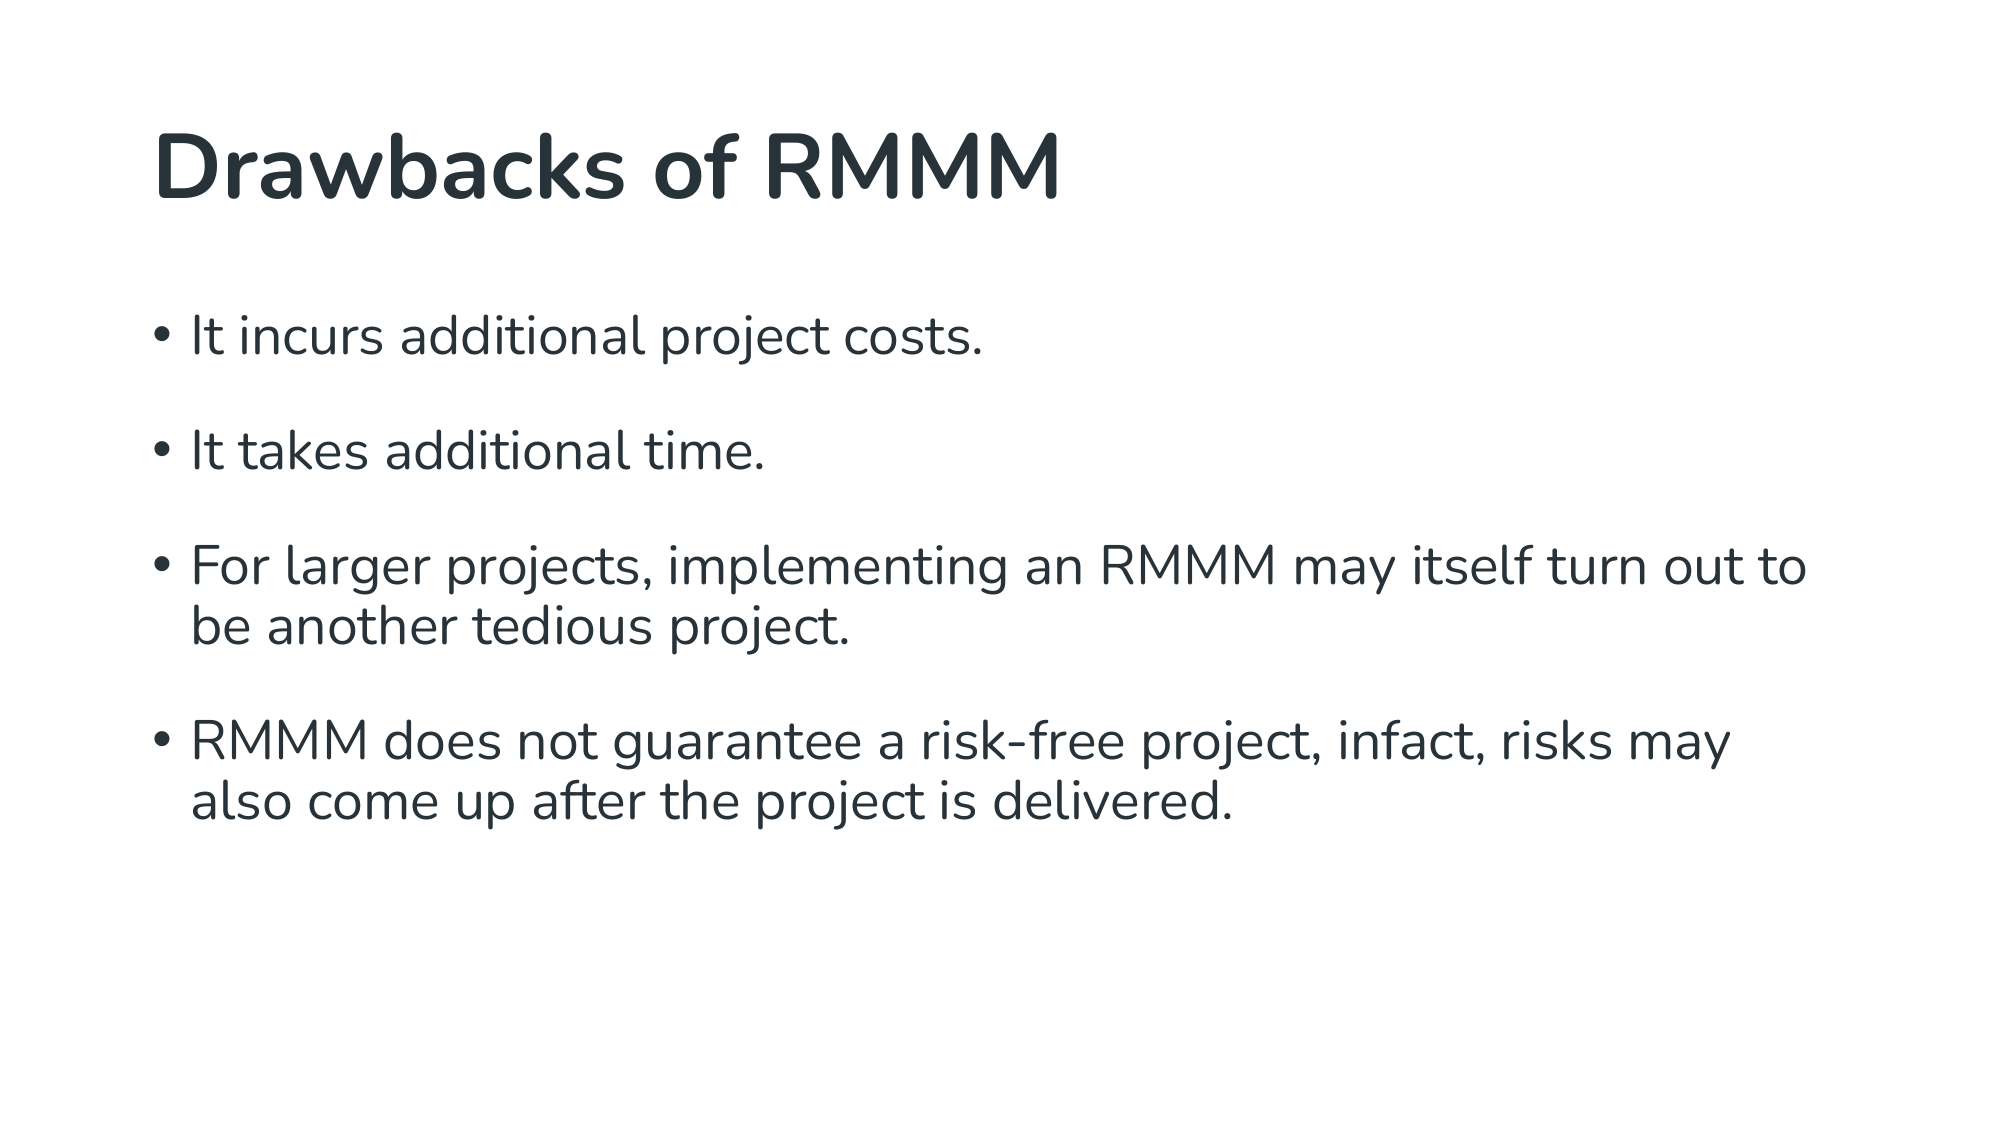

# Drawbacks of RMMM
It incurs additional project costs.
It takes additional time.
For larger projects, implementing an RMMM may itself turn out to be another tedious project.
RMMM does not guarantee a risk-free project, infact, risks may also come up after the project is delivered.